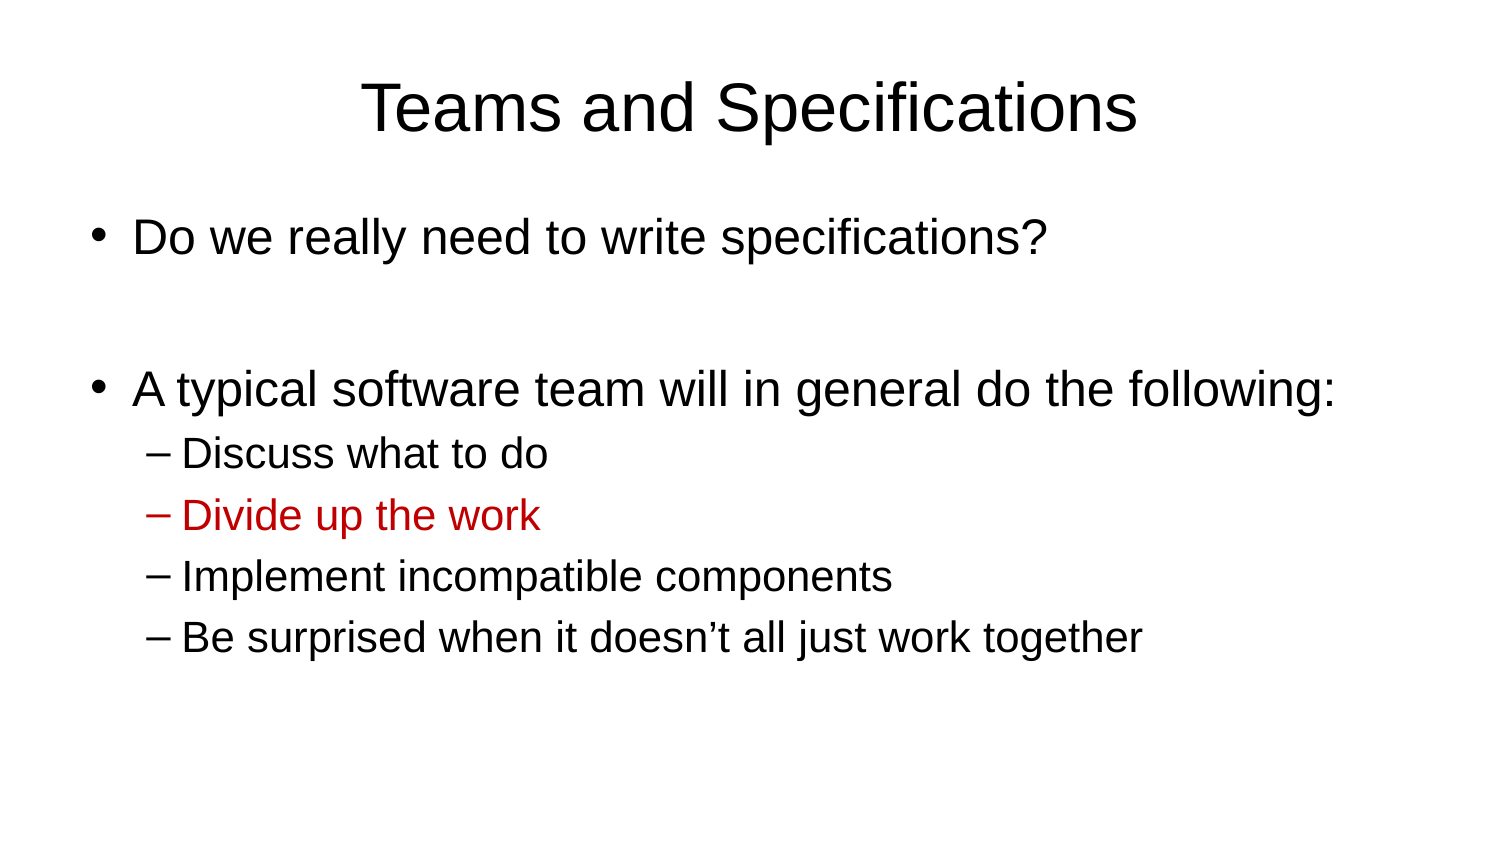

# Teams and Specifications
Do we really need to write specifications?

A typical software team will in general do the following:
Discuss what to do
Divide up the work
Implement incompatible components
Be surprised when it doesn’t all just work together